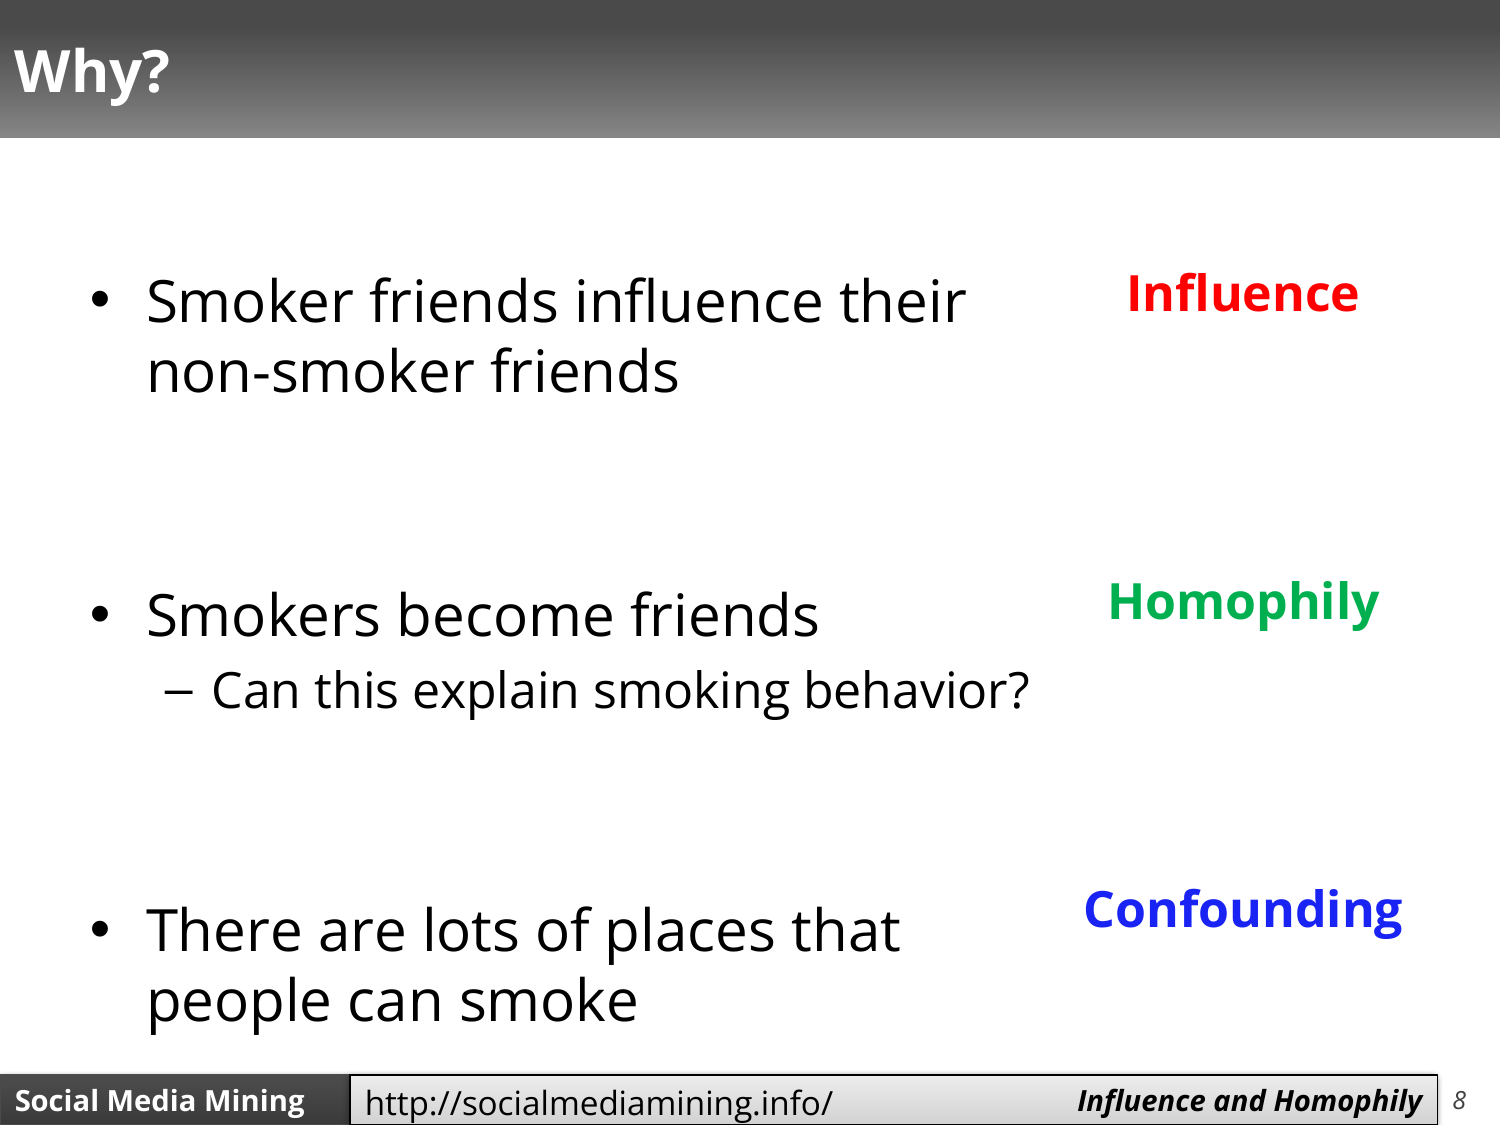

# Why?

Smoker friends influence their non-smoker friends

Smokers become friends
Can this explain smoking behavior?

There are lots of places that people can smoke
Influence
Homophily
Confounding